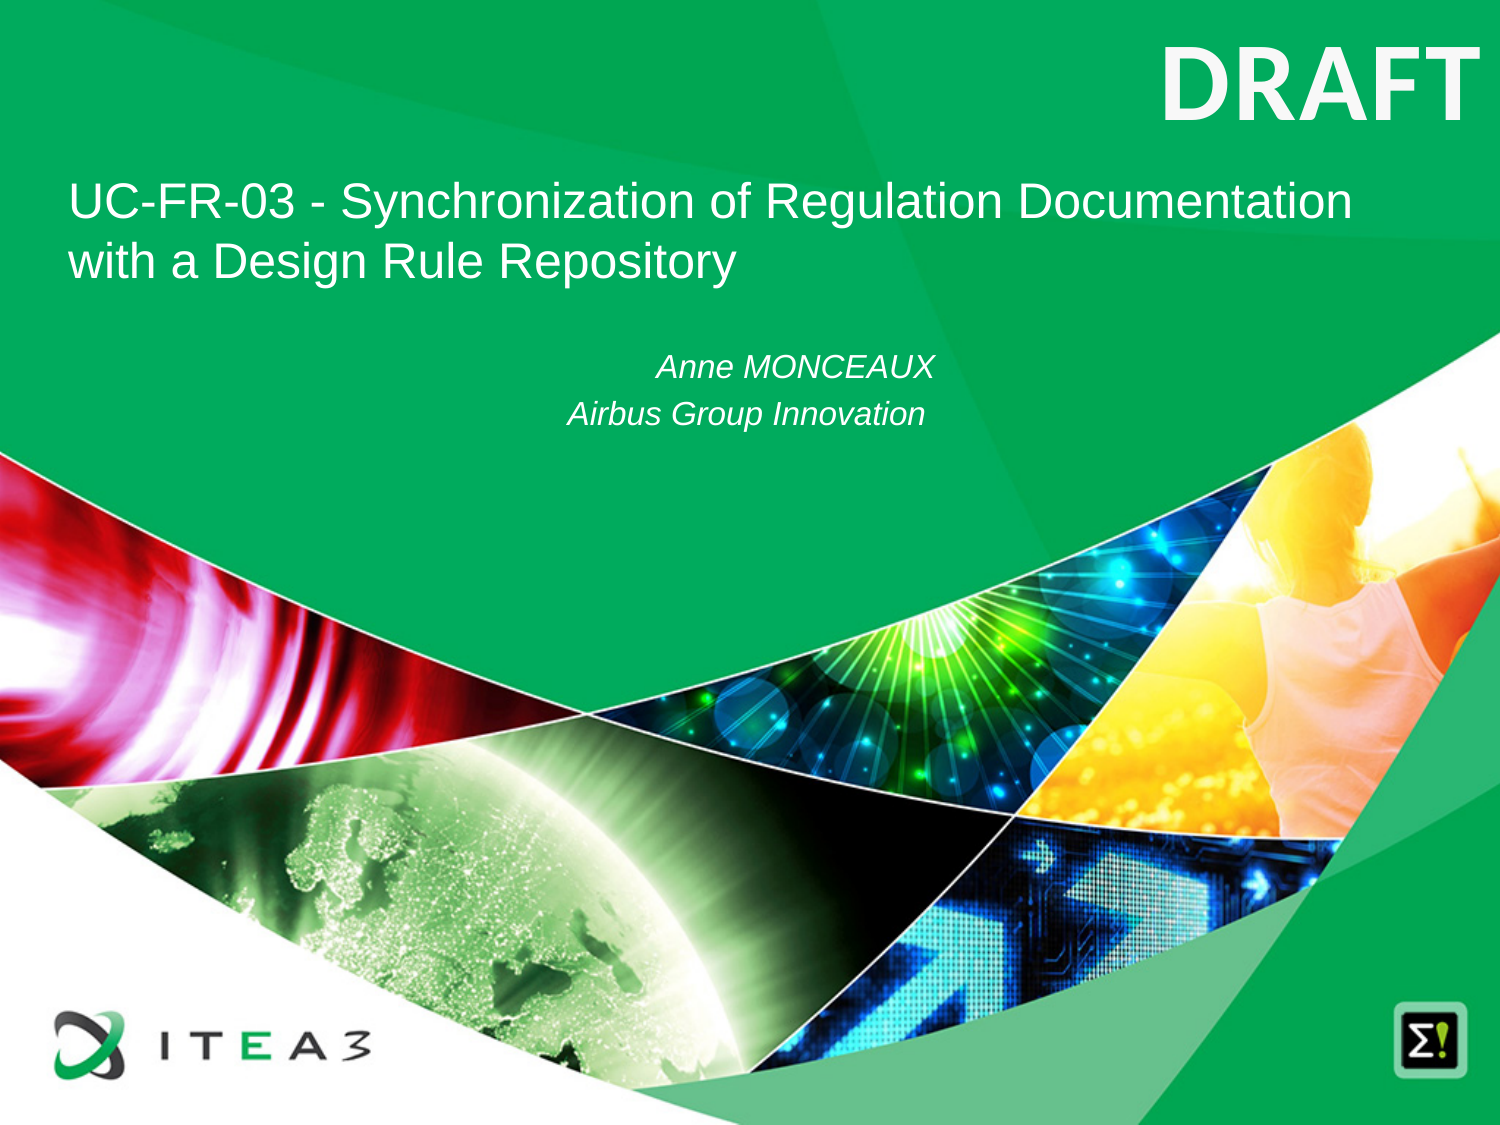

DRAFT
UC-FR-03 - Synchronization of Regulation Documentation with a Design Rule Repository
Anne MONCEAUX
Airbus Group Innovation